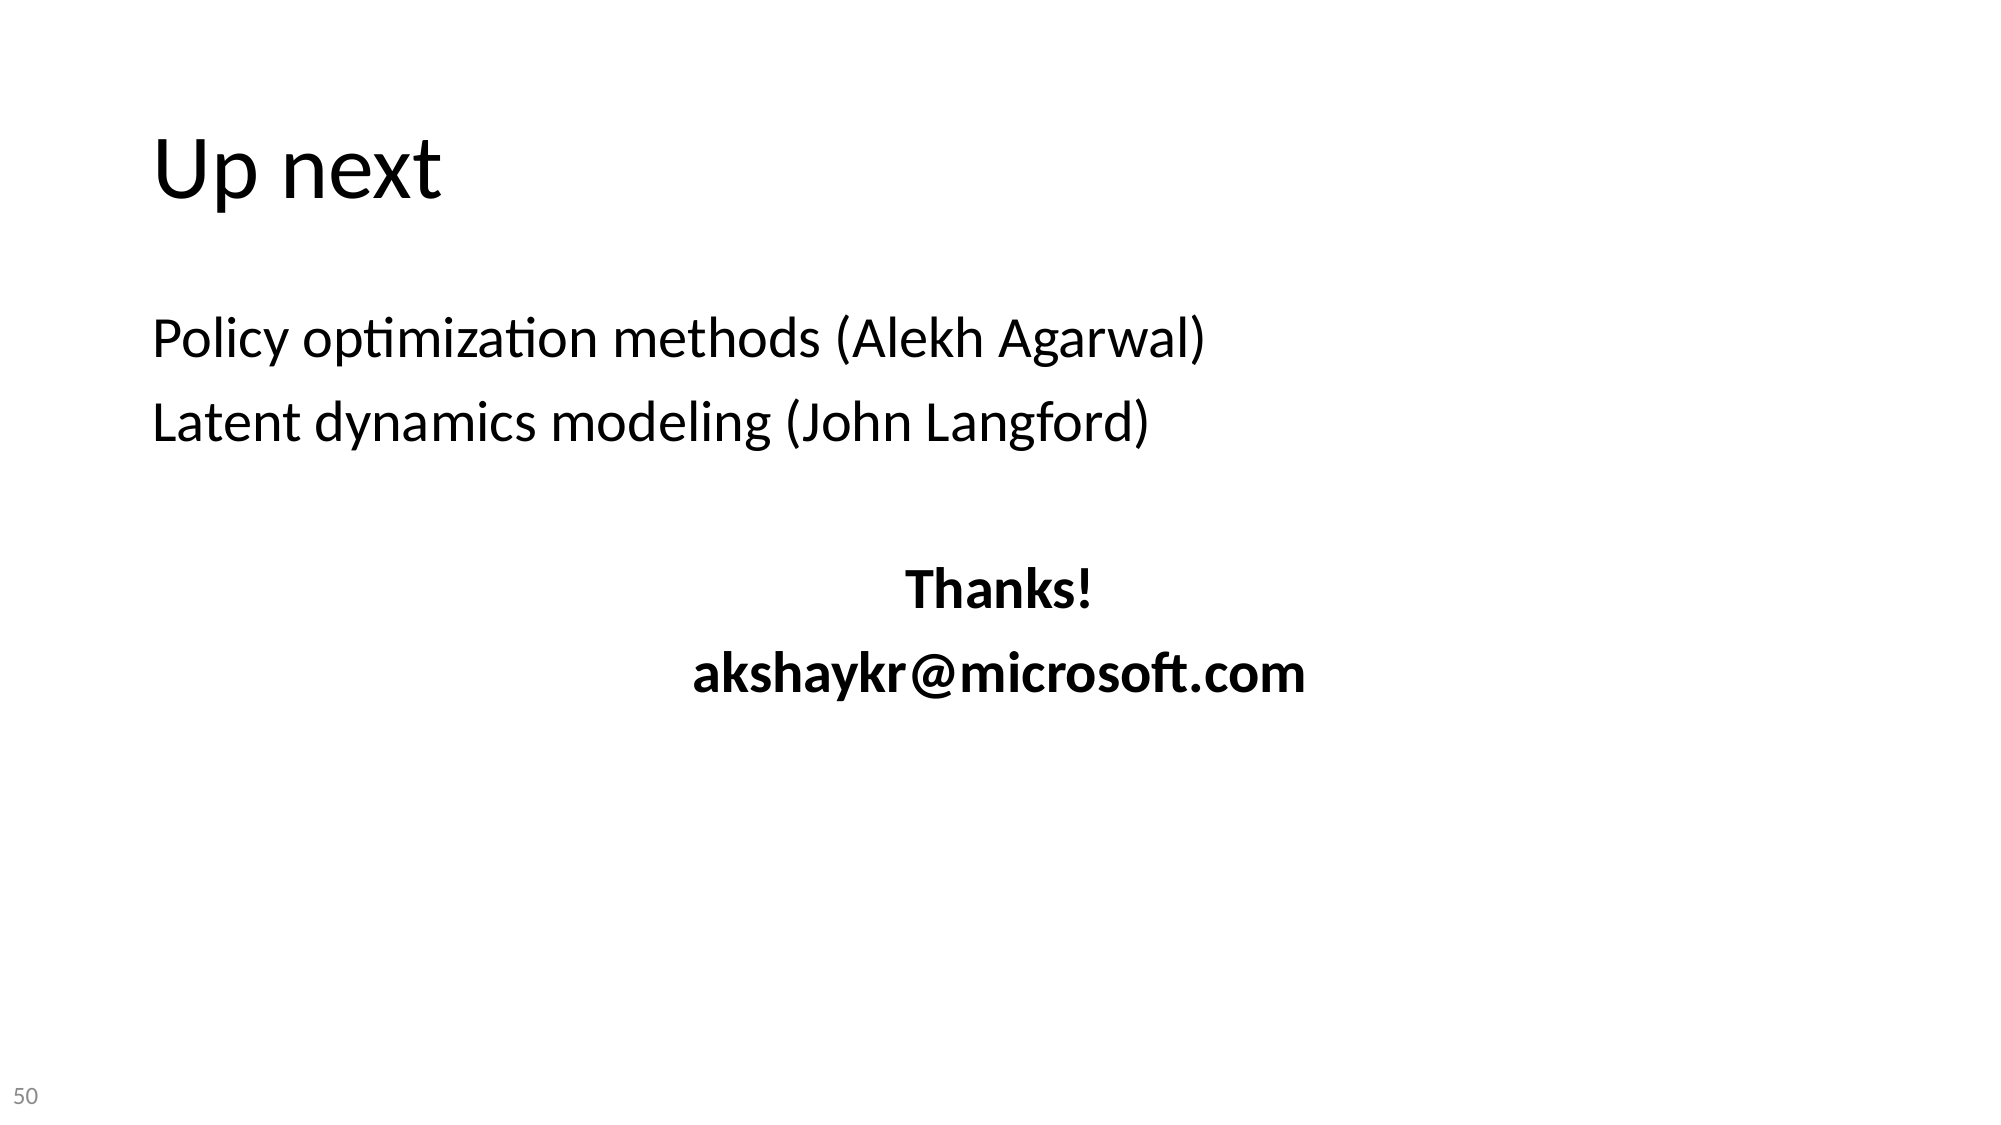

# Up next
Policy optimization methods (Alekh Agarwal)
Latent dynamics modeling (John Langford)

Thanks!
akshaykr@microsoft.com
50